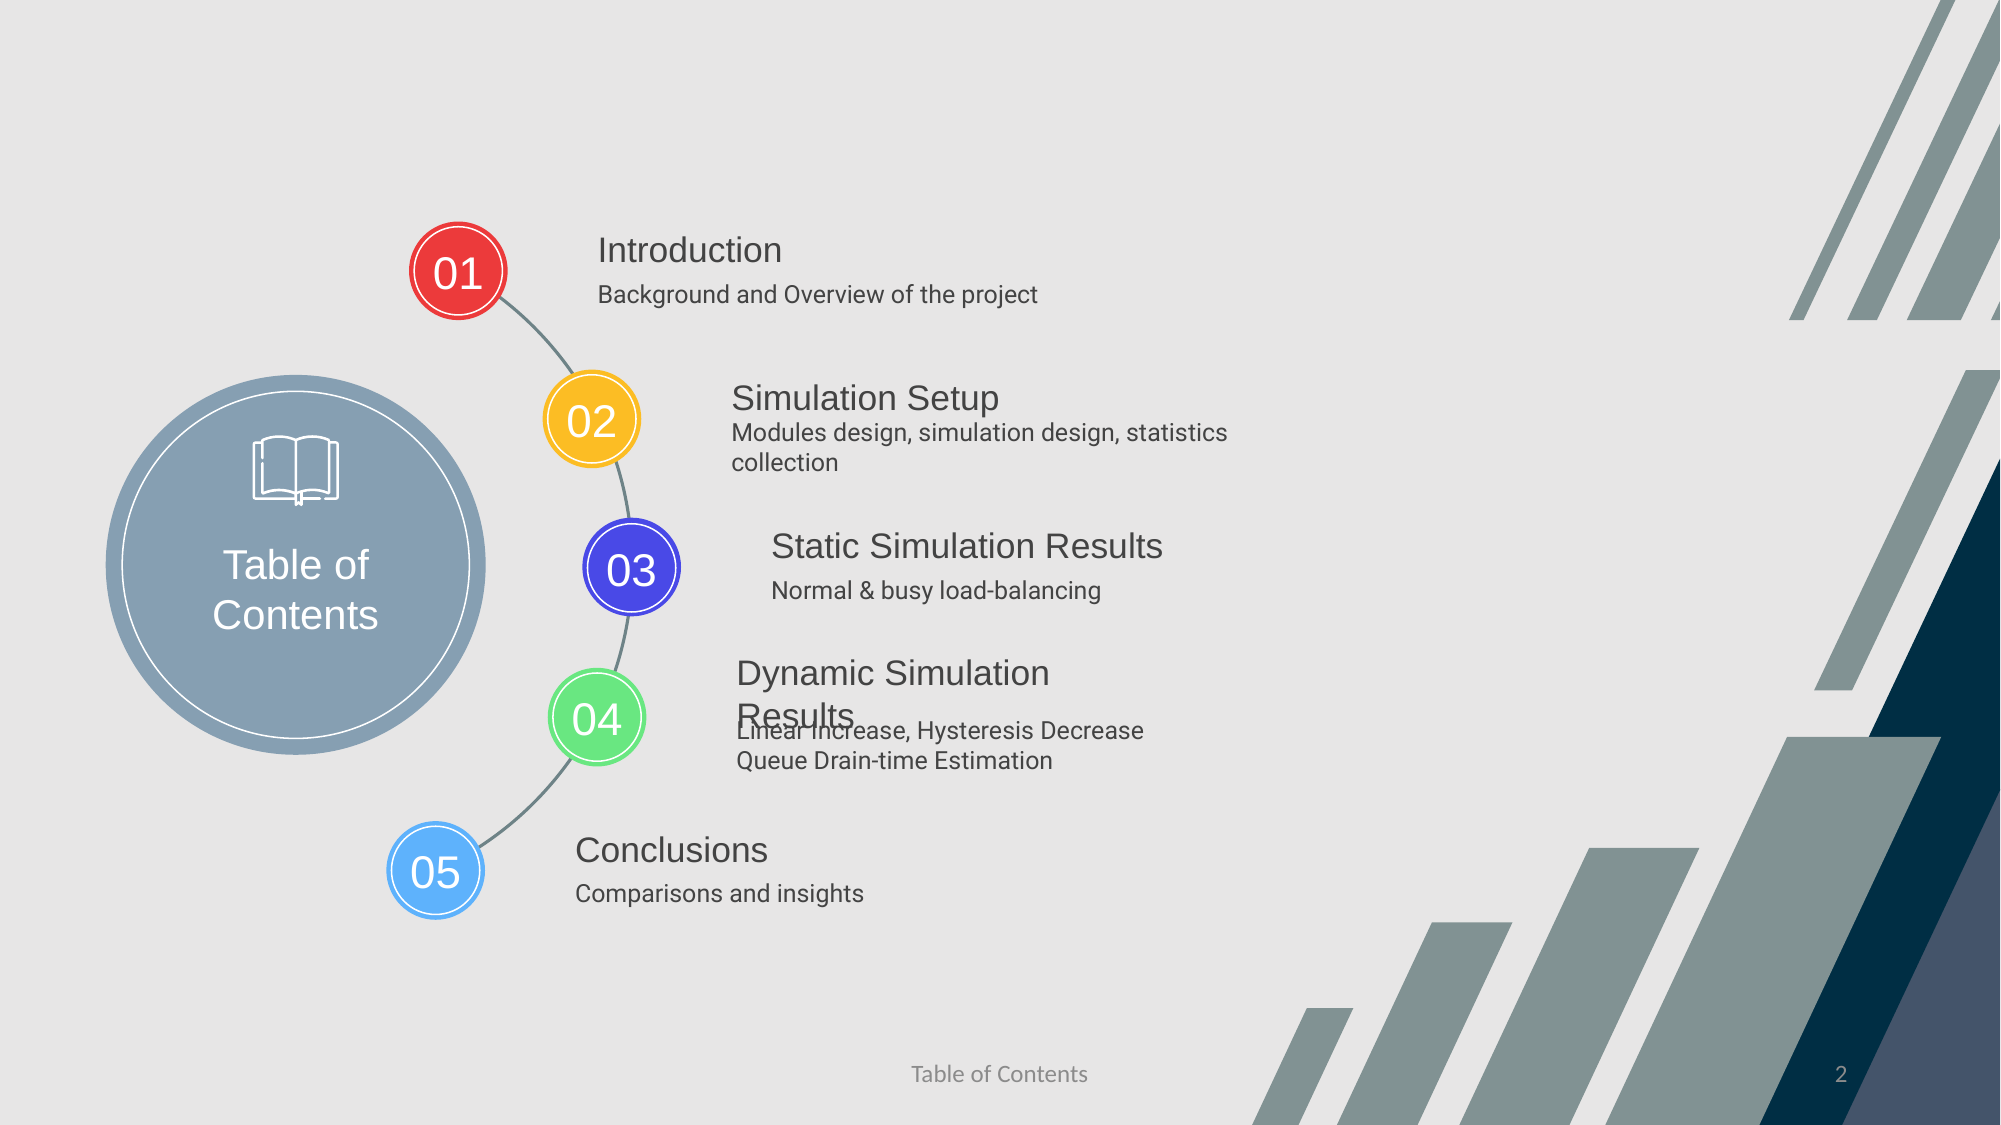

Introduction
Background and Overview of the project

01

Table of
Contents

Simulation Setup
Modules design, simulation design, statistics collection

02
Static Simulation Results
Normal & busy load-balancing

03
Dynamic Simulation Results
Linear Increase, Hysteresis Decrease
Queue Drain-time Estimation

04
Conclusions
Comparisons and insights

05
Table of Contents
2